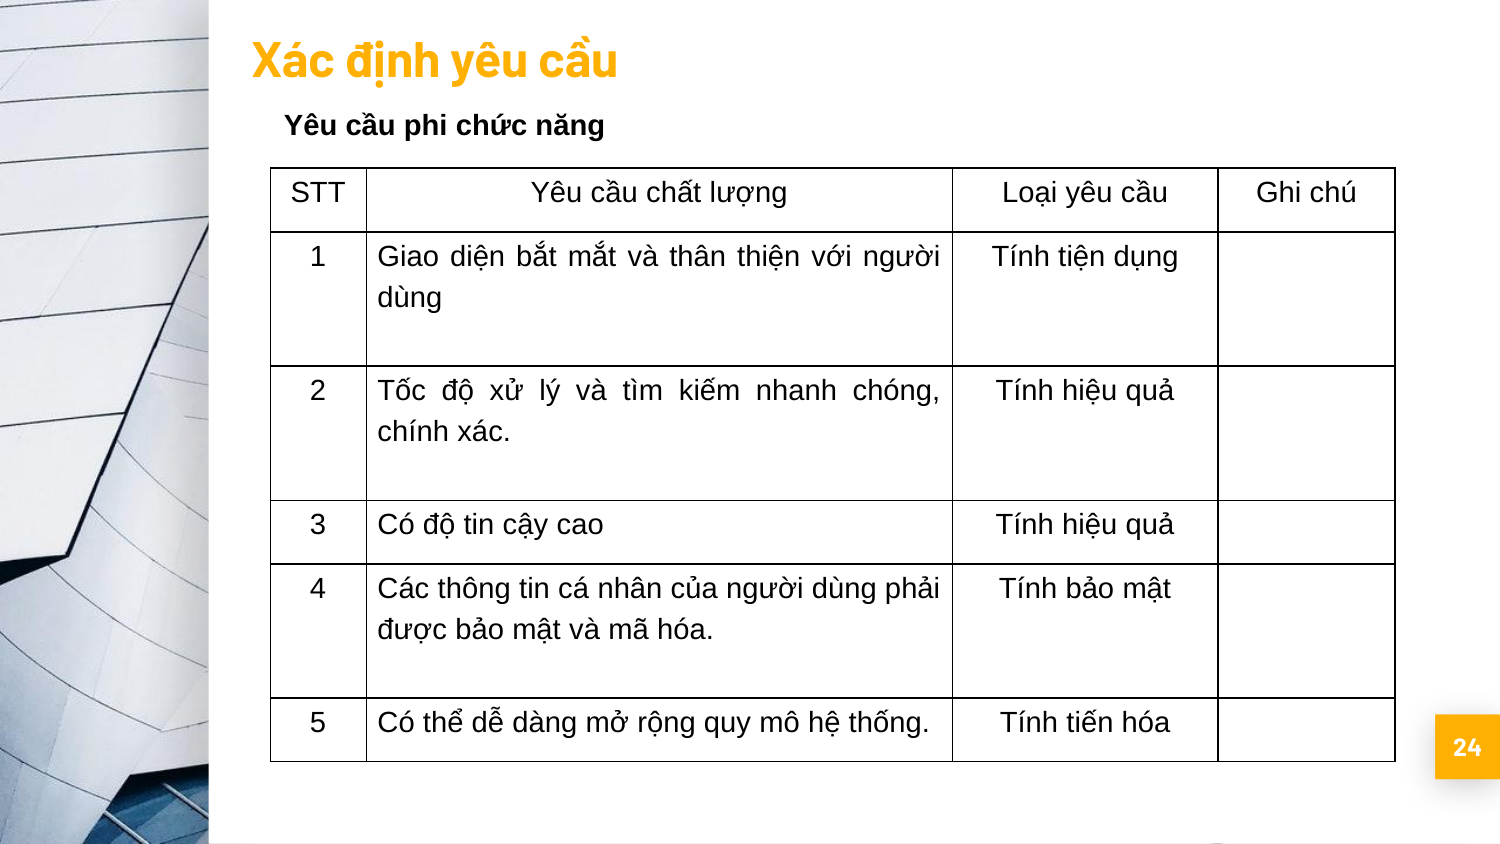

Xác định yêu cầu
Yêu cầu phi chức năng
| STT | Yêu cầu chất lượng | Loại yêu cầu | Ghi chú |
| --- | --- | --- | --- |
| 1 | Giao diện bắt mắt và thân thiện với người dùng | Tính tiện dụng |  |
| 2 | Tốc độ xử lý và tìm kiếm nhanh chóng, chính xác. | Tính hiệu quả |  |
| 3 | Có độ tin cậy cao | Tính hiệu quả |  |
| 4 | Các thông tin cá nhân của người dùng phải được bảo mật và mã hóa. | Tính bảo mật |  |
| 5 | Có thể dễ dàng mở rộng quy mô hệ thống. | Tính tiến hóa |  |
24